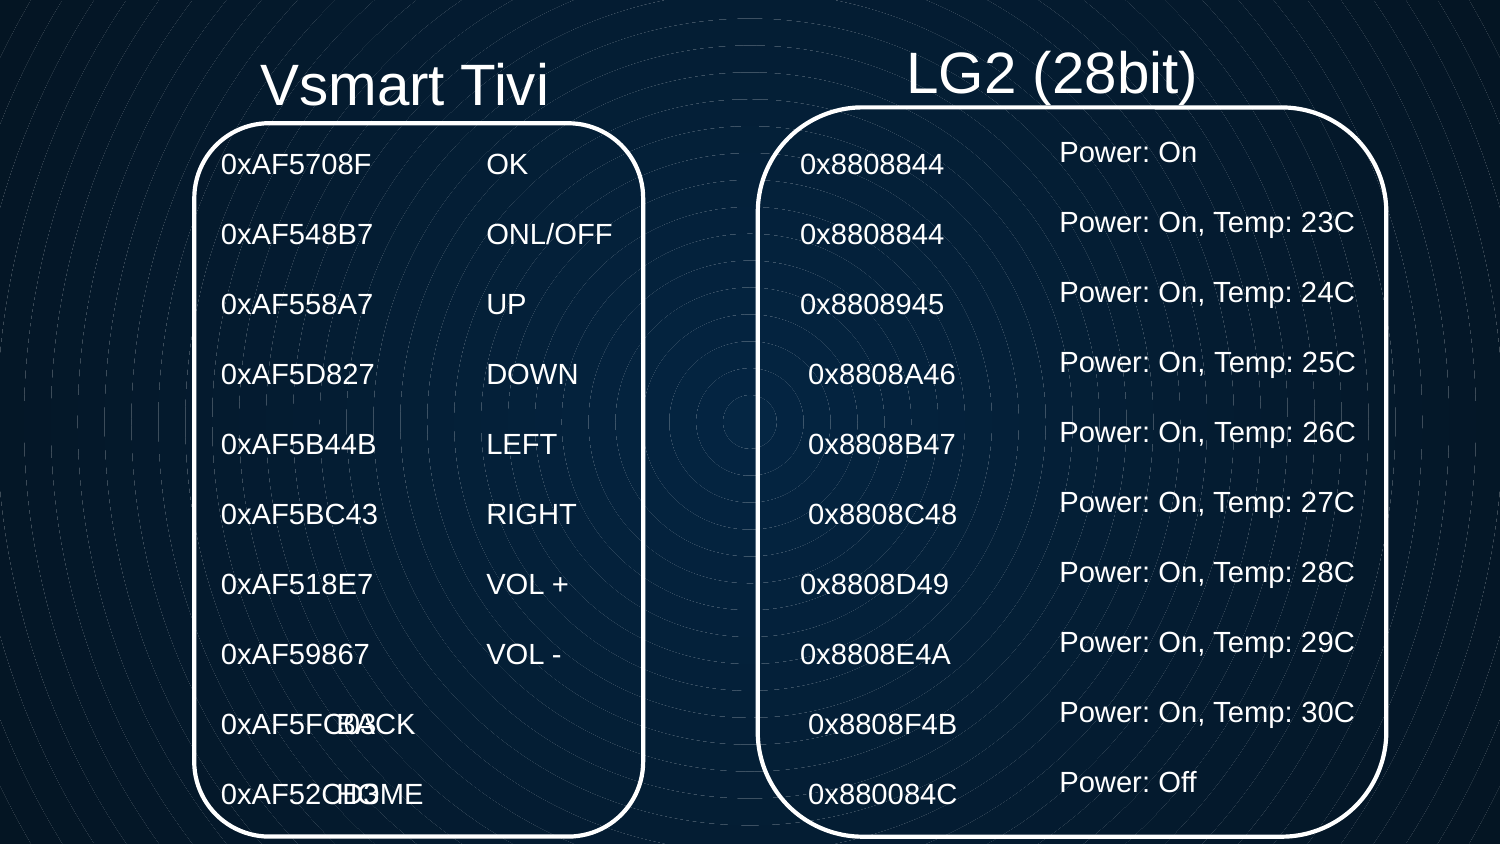

LG2 (28bit)
Vsmart Tivi

Power: On

Power: On, Temp: 23C

Power: On, Temp: 24CPower: On, Temp: 25CPower: On, Temp: 26CPower: On, Temp: 27CPower: On, Temp: 28CPower: On, Temp: 29CPower: On, Temp: 30CPower: Off

0xAF5708F						0xAF548B7						0xAF558A7						0xAF5D827						0xAF5B44B						0xAF5BC43						0xAF518E7						0xAF59867						0xAF5FC03						0xAF52CD3
	OK
						ONL/OFF						UP						DOWN						LEFT						RIGHT						VOL +

	VOL -					BACK					HOME
0x8808844

0x8808844

0x8808945

 0x8808A46

 0x8808B47

 0x8808C48

0x8808D49

0x8808E4A

 0x8808F4B

 0x880084C